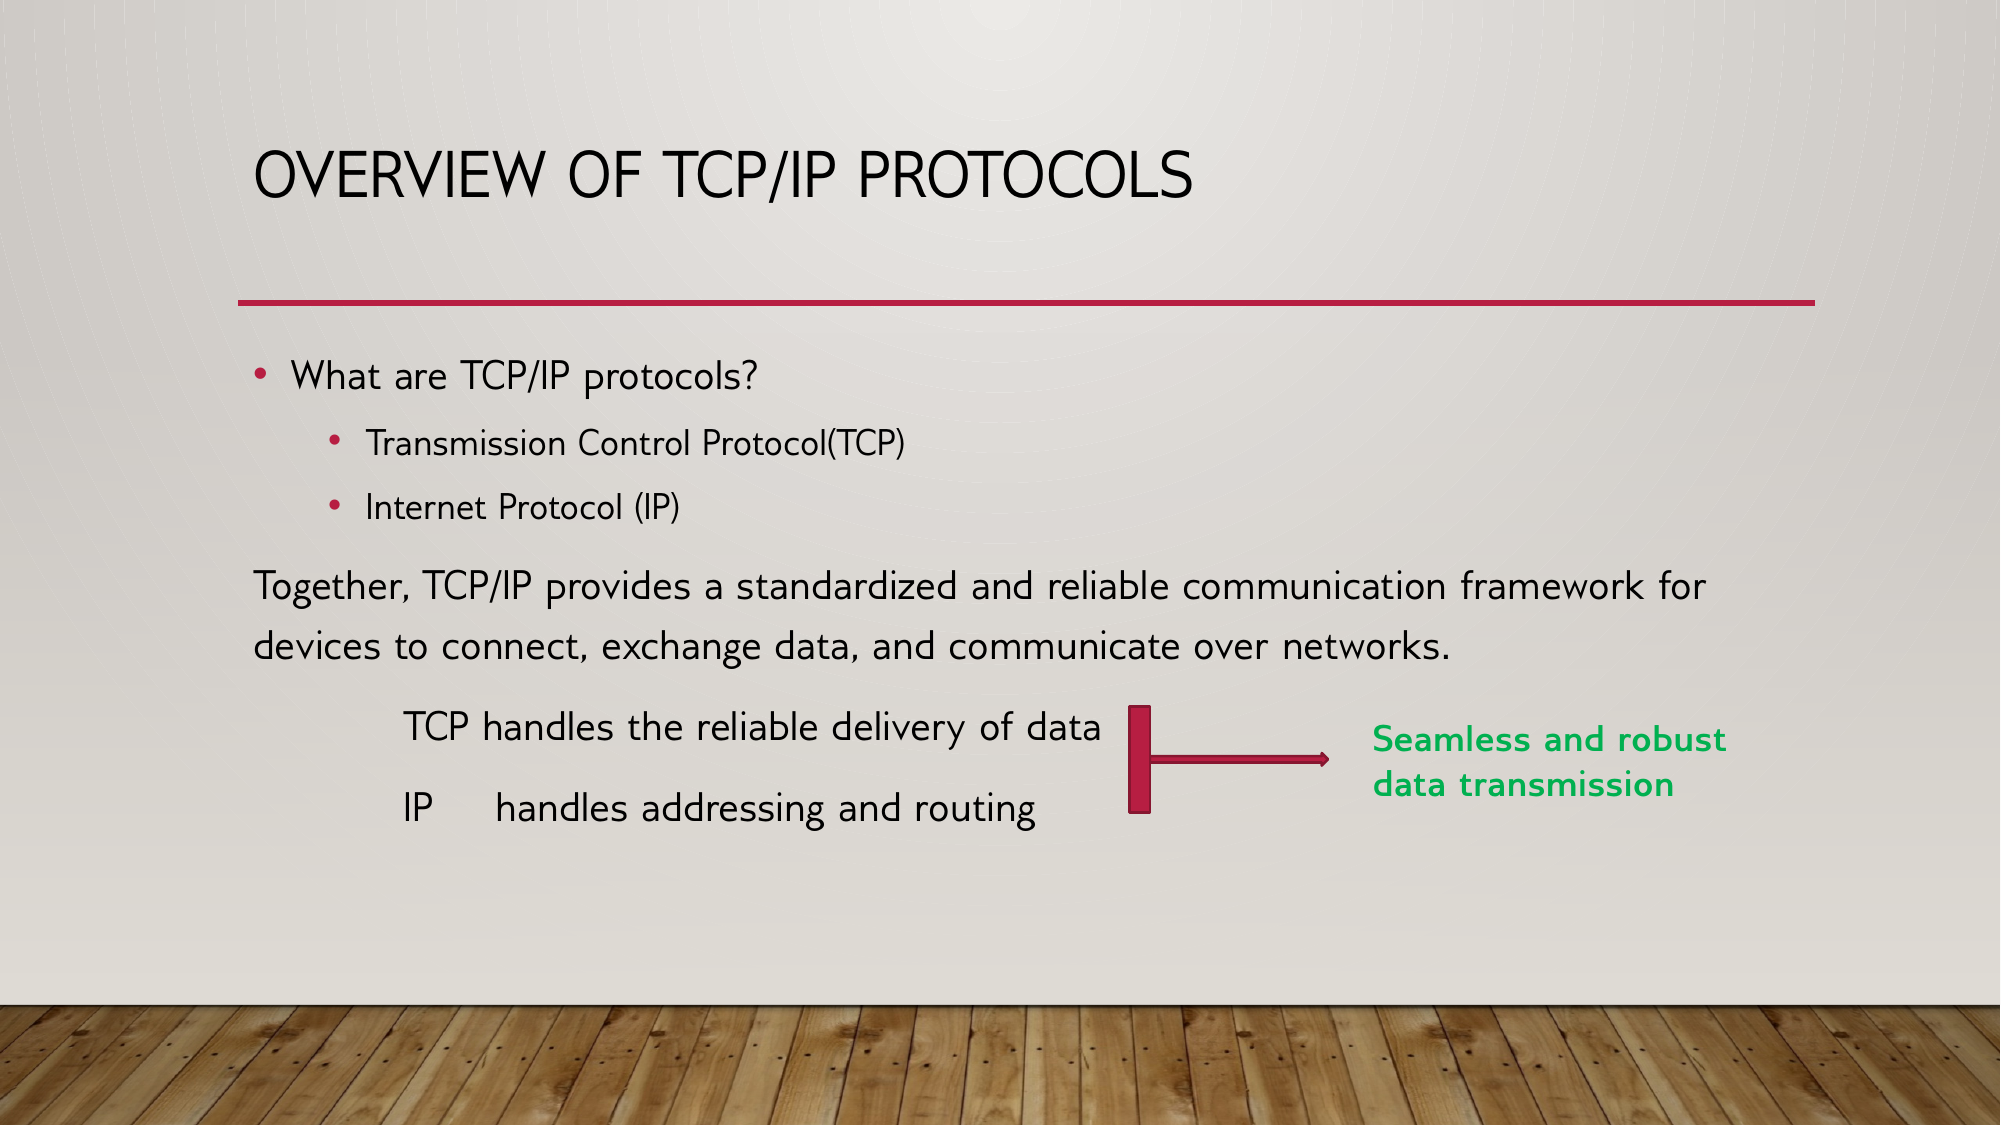

# Overview of TCP/IP protocols
What are TCP/IP protocols?
Transmission Control Protocol(TCP)
Internet Protocol (IP)
Together, TCP/IP provides a standardized and reliable communication framework for devices to connect, exchange data, and communicate over networks.
	TCP handles the reliable delivery of data
	IP     handles addressing and routing

Seamless and robust data transmission